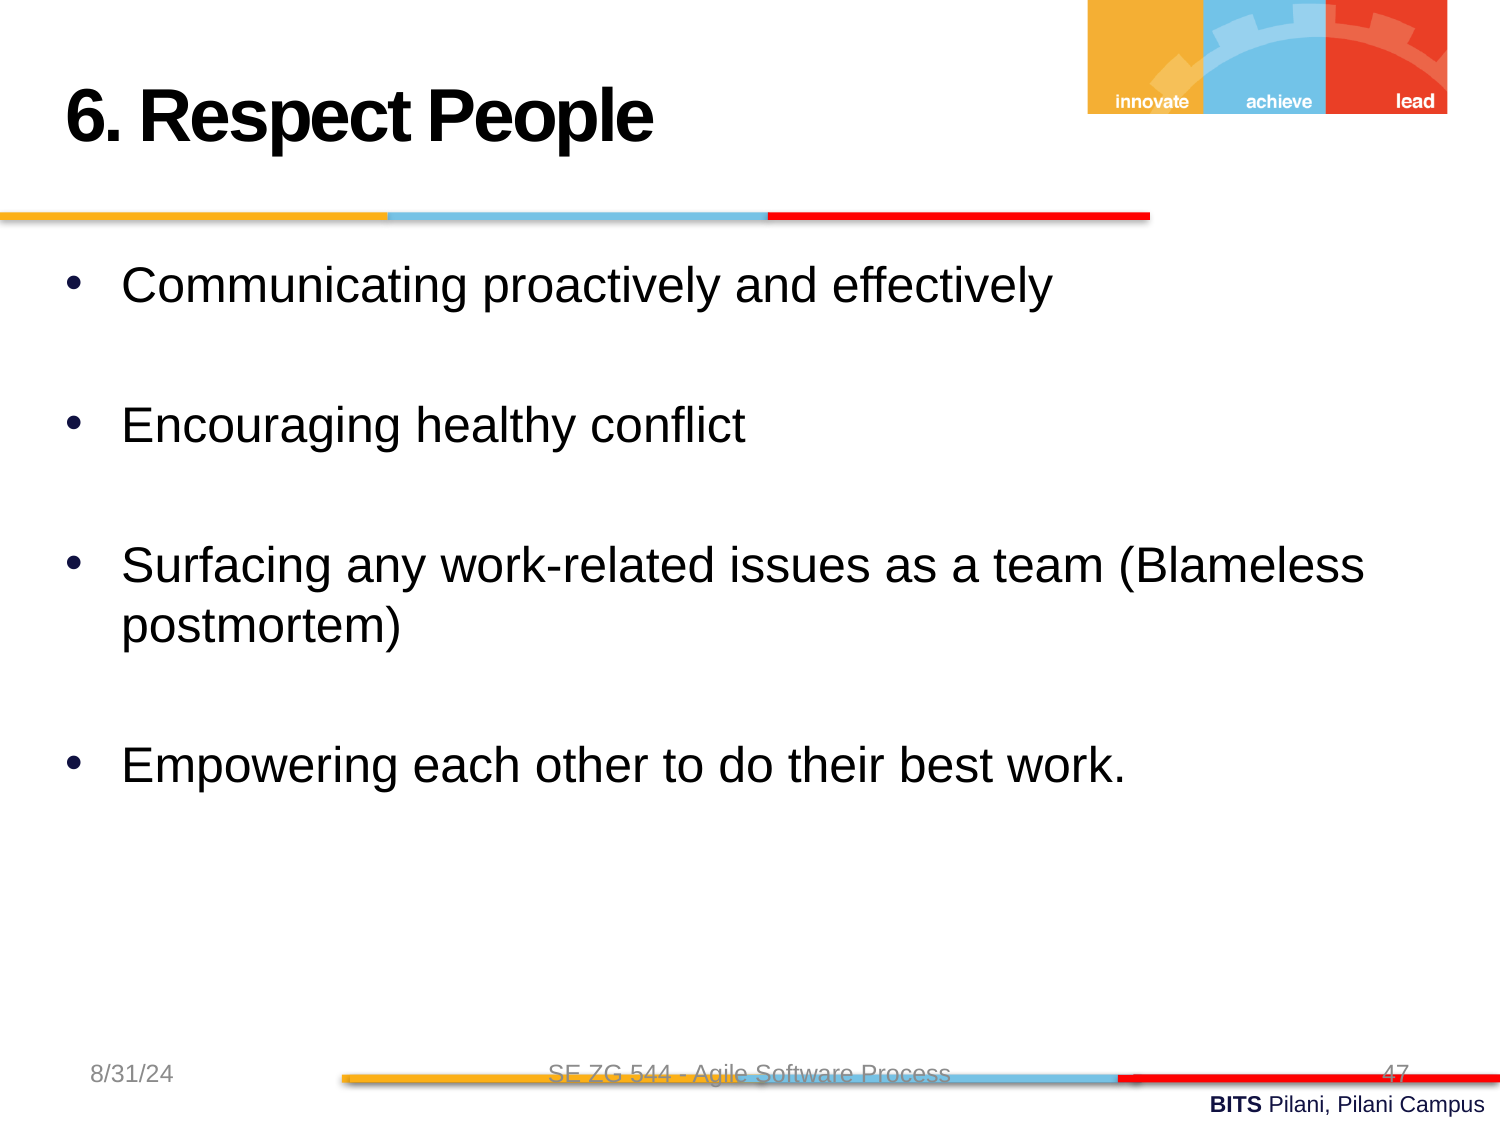

6. Respect People
Communicating proactively and effectively

Encouraging healthy conflict

Surfacing any work-related issues as a team (Blameless postmortem)

Empowering each other to do their best work.
8/31/24
SE ZG 544 - Agile Software Process
47